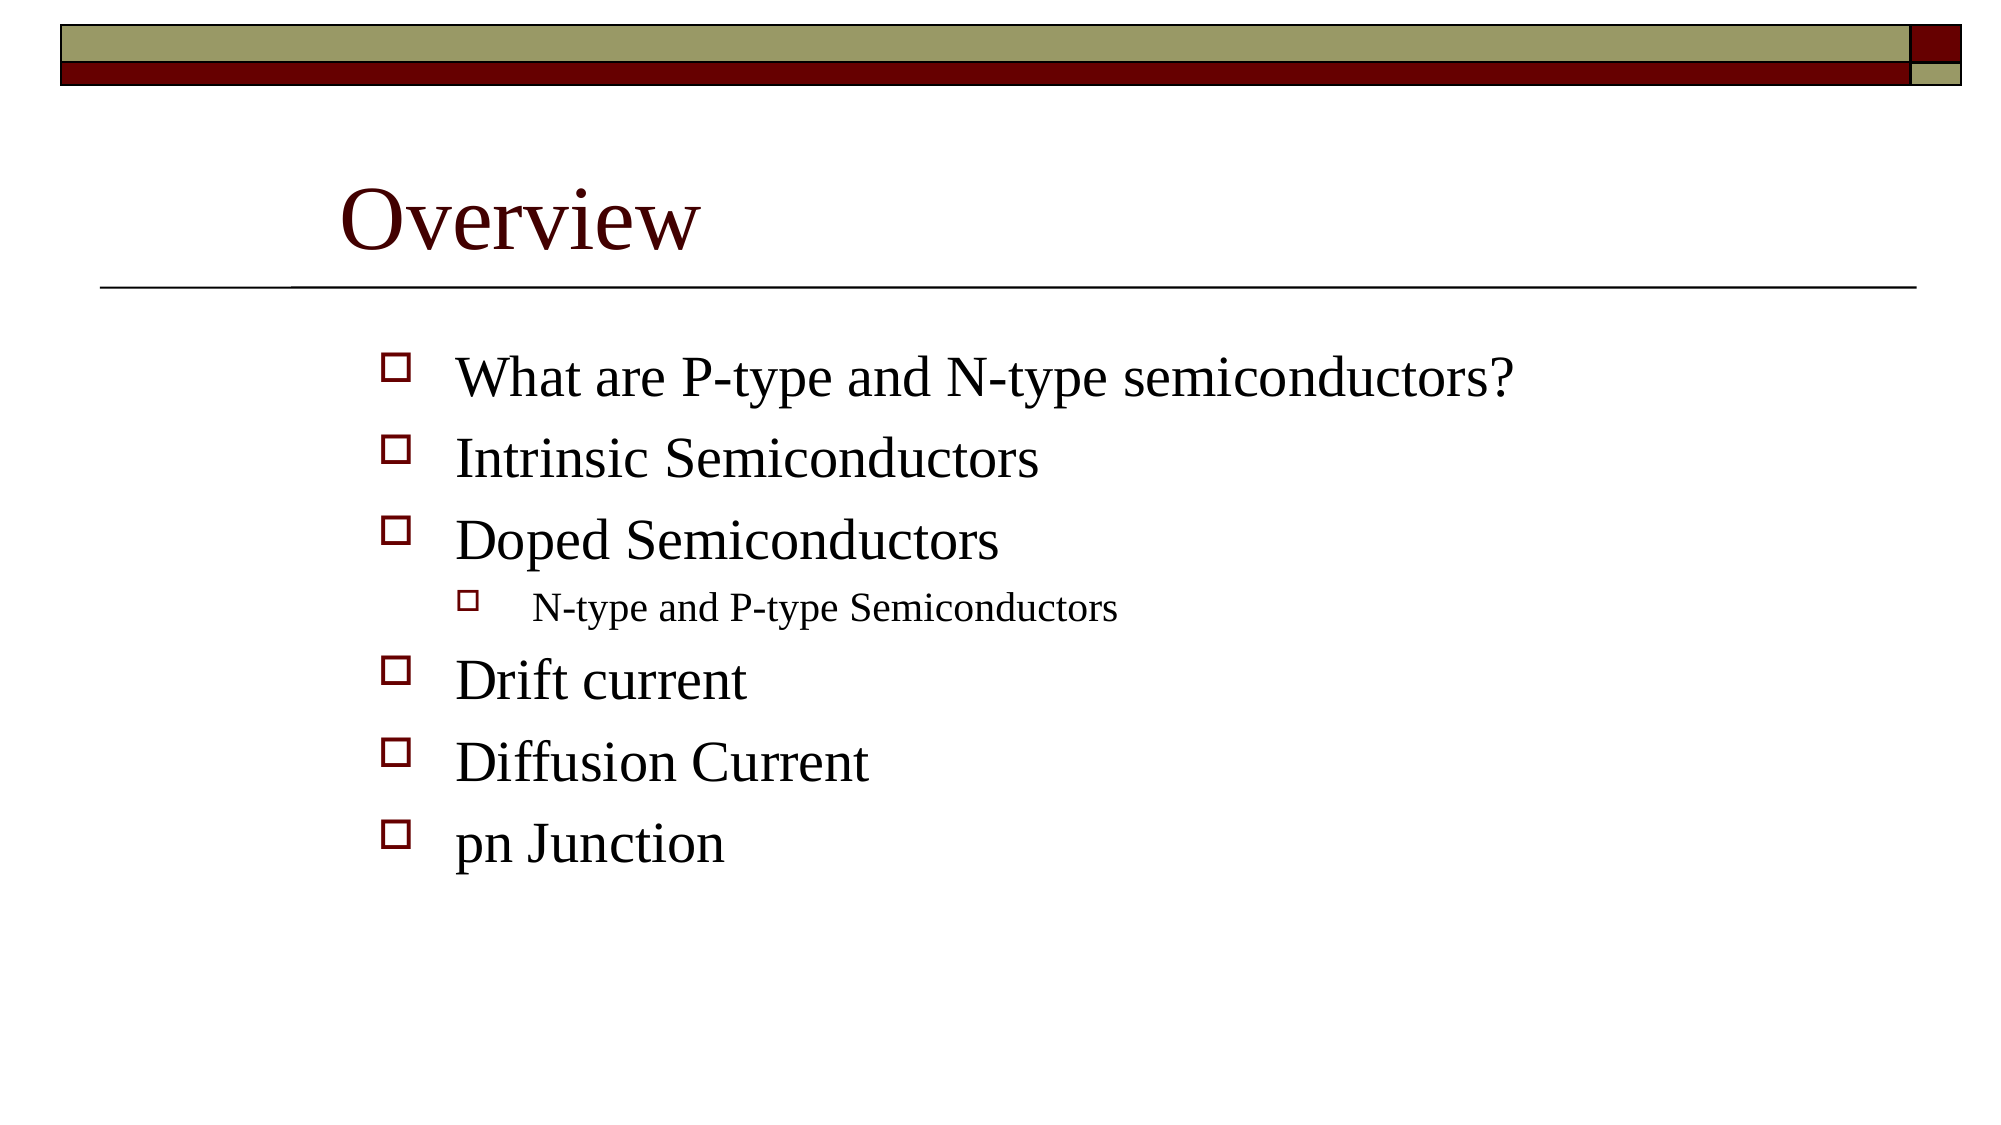

# Overview
What are P-type and N-type semiconductors?
Intrinsic Semiconductors
Doped Semiconductors
N-type and P-type Semiconductors
Drift current
Diffusion Current
pn Junction